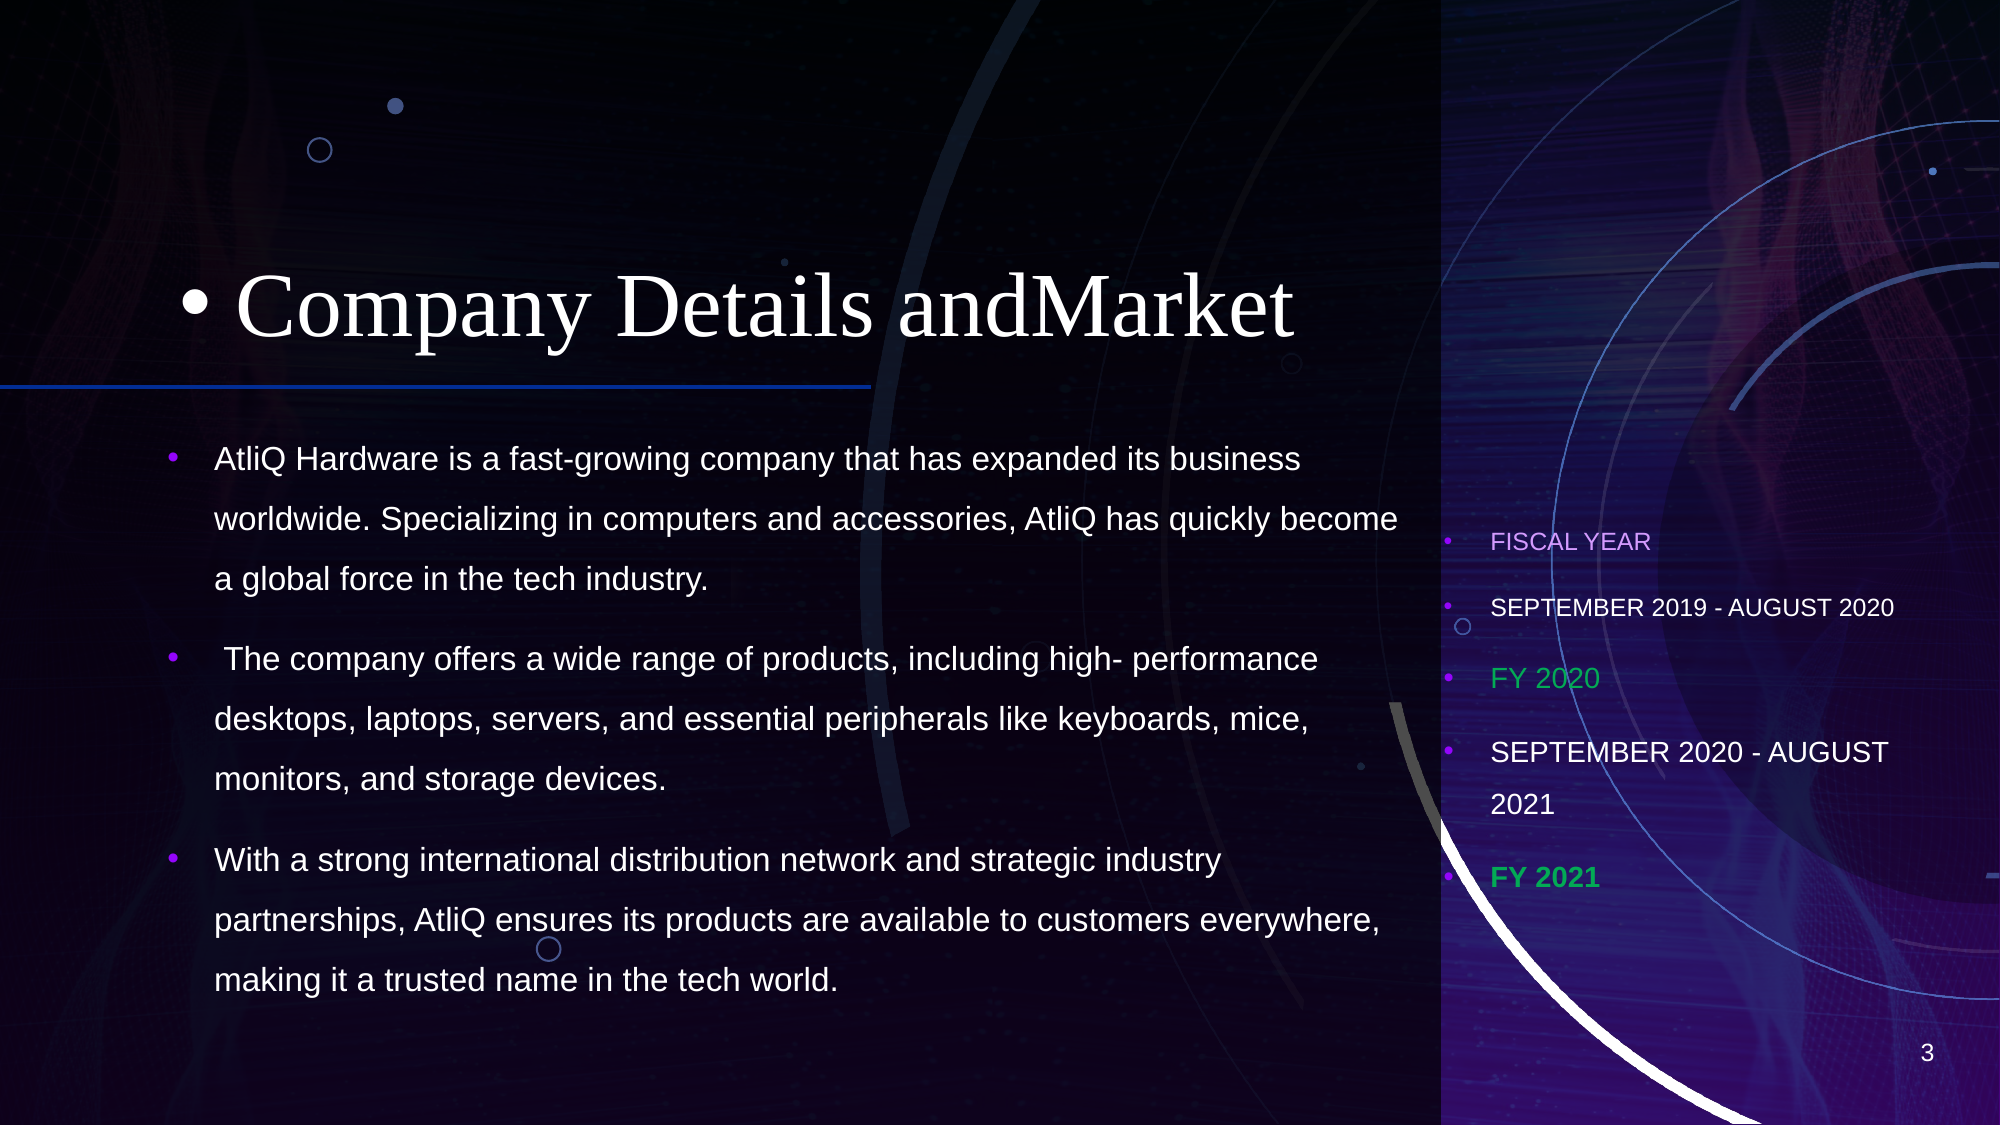

# Company Details andMarket
AtliQ Hardware is a fast-growing company that has expanded its business worldwide. Specializing in computers and accessories, AtliQ has quickly become a global force in the tech industry.
 The company offers a wide range of products, including high- performance desktops, laptops, servers, and essential peripherals like keyboards, mice, monitors, and storage devices.
With a strong international distribution network and strategic industry partnerships, AtliQ ensures its products are available to customers everywhere, making it a trusted name in the tech world.
FISCAL YEAR
SEPTEMBER 2019 - AUGUST 2020
FY 2020
SEPTEMBER 2020 - AUGUST 2021
FY 2021
3